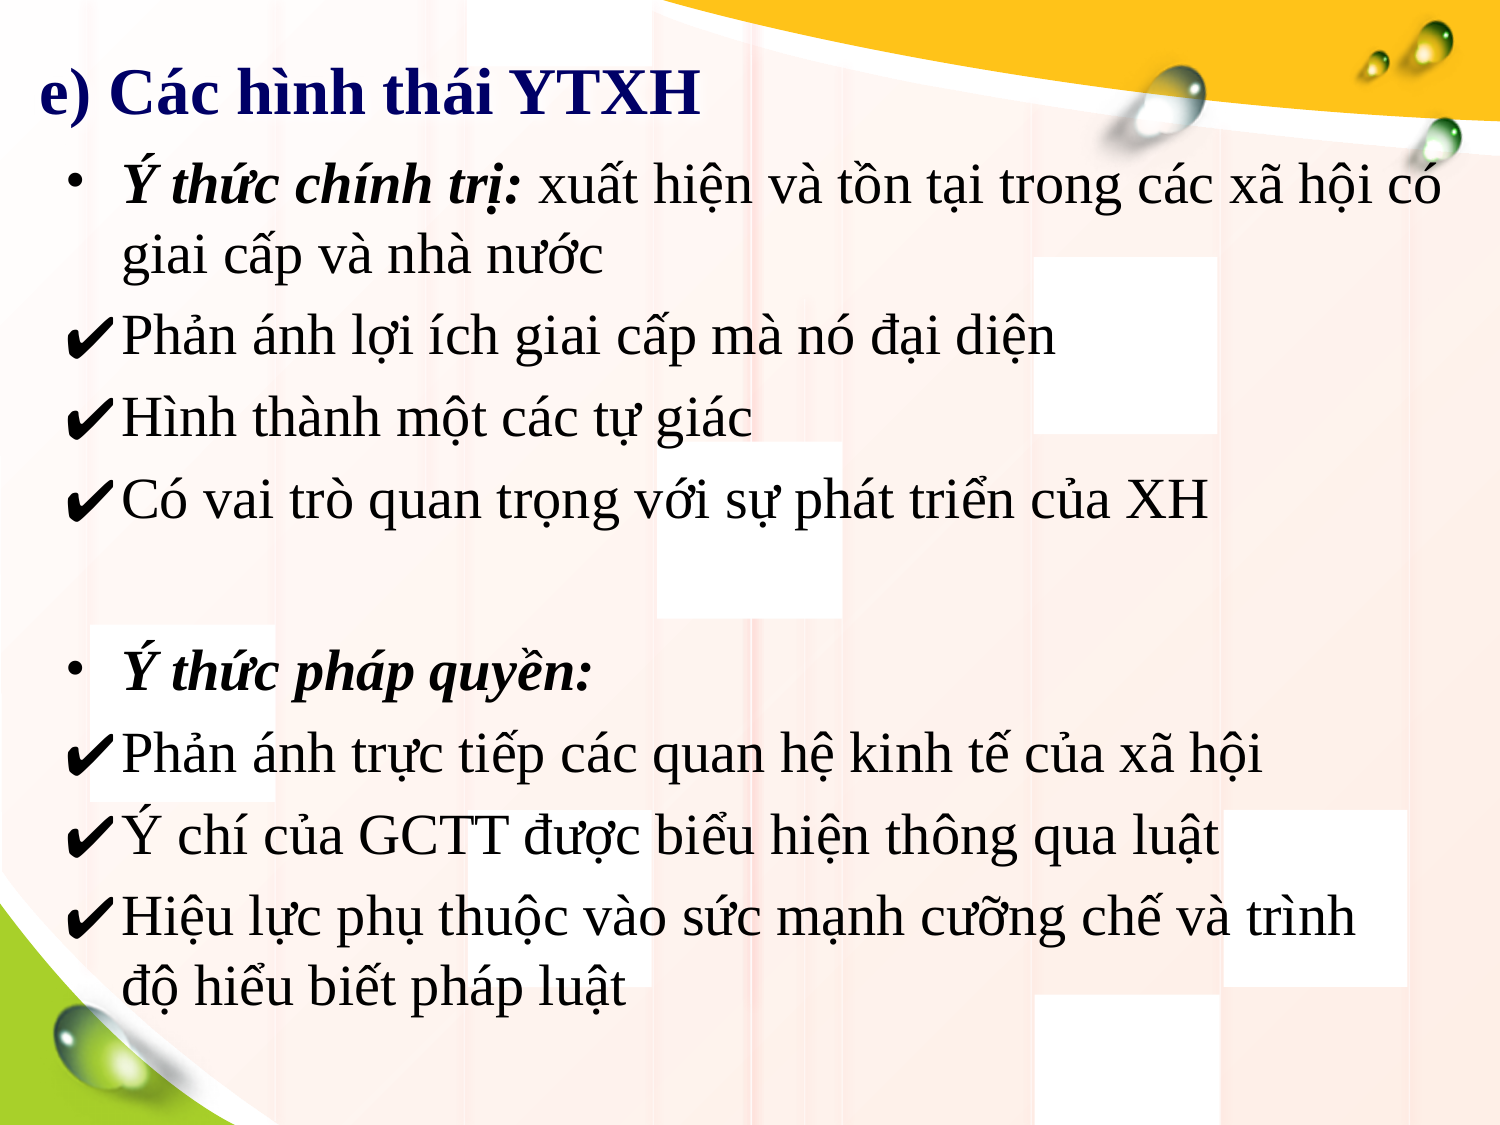

# e) Các hình thái YTXH
Ý thức chính trị: xuất hiện và tồn tại trong các xã hội có giai cấp và nhà nước
Phản ánh lợi ích giai cấp mà nó đại diện
Hình thành một các tự giác
Có vai trò quan trọng với sự phát triển của XH

Ý thức pháp quyền:
Phản ánh trực tiếp các quan hệ kinh tế của xã hội
Ý chí của GCTT được biểu hiện thông qua luật
Hiệu lực phụ thuộc vào sức mạnh cưỡng chế và trình độ hiểu biết pháp luật